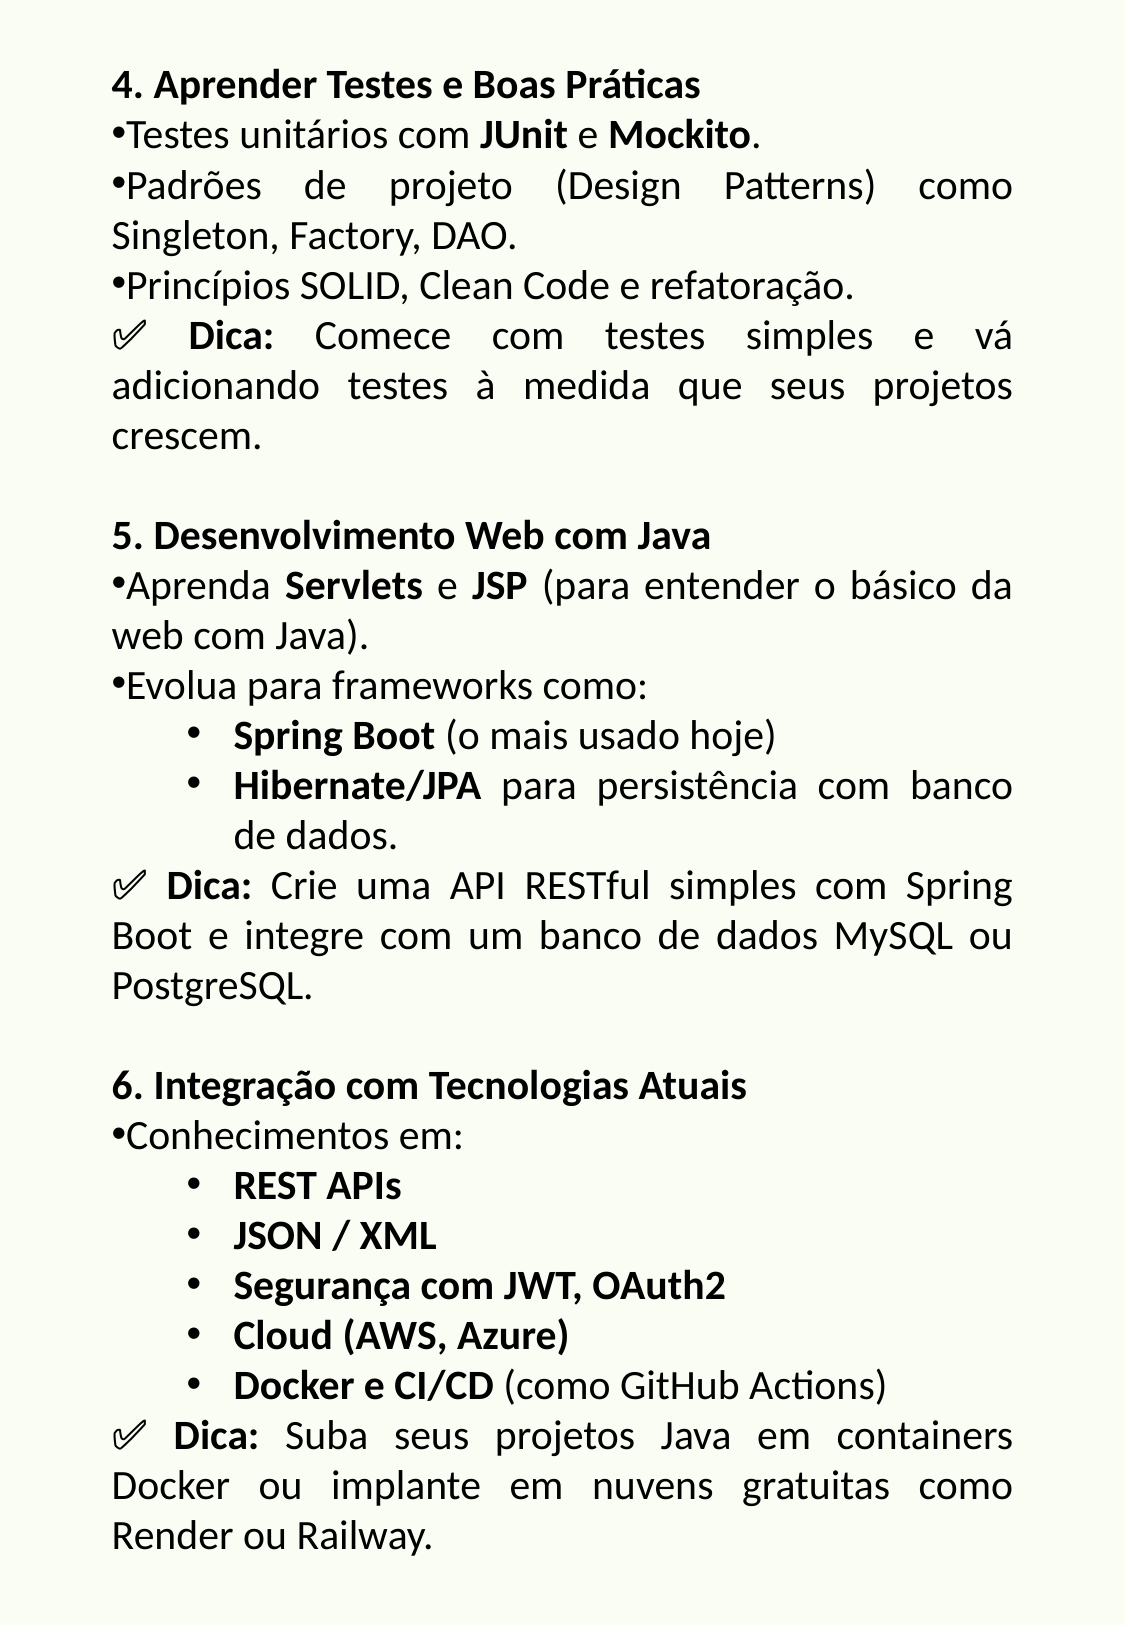

4. Aprender Testes e Boas Práticas
Testes unitários com JUnit e Mockito.
Padrões de projeto (Design Patterns) como Singleton, Factory, DAO.
Princípios SOLID, Clean Code e refatoração.
✅ Dica: Comece com testes simples e vá adicionando testes à medida que seus projetos crescem.

5. Desenvolvimento Web com Java
Aprenda Servlets e JSP (para entender o básico da web com Java).
Evolua para frameworks como:
Spring Boot (o mais usado hoje)
Hibernate/JPA para persistência com banco de dados.
✅ Dica: Crie uma API RESTful simples com Spring Boot e integre com um banco de dados MySQL ou PostgreSQL.

6. Integração com Tecnologias Atuais
Conhecimentos em:
REST APIs
JSON / XML
Segurança com JWT, OAuth2
Cloud (AWS, Azure)
Docker e CI/CD (como GitHub Actions)
✅ Dica: Suba seus projetos Java em containers Docker ou implante em nuvens gratuitas como Render ou Railway.

#